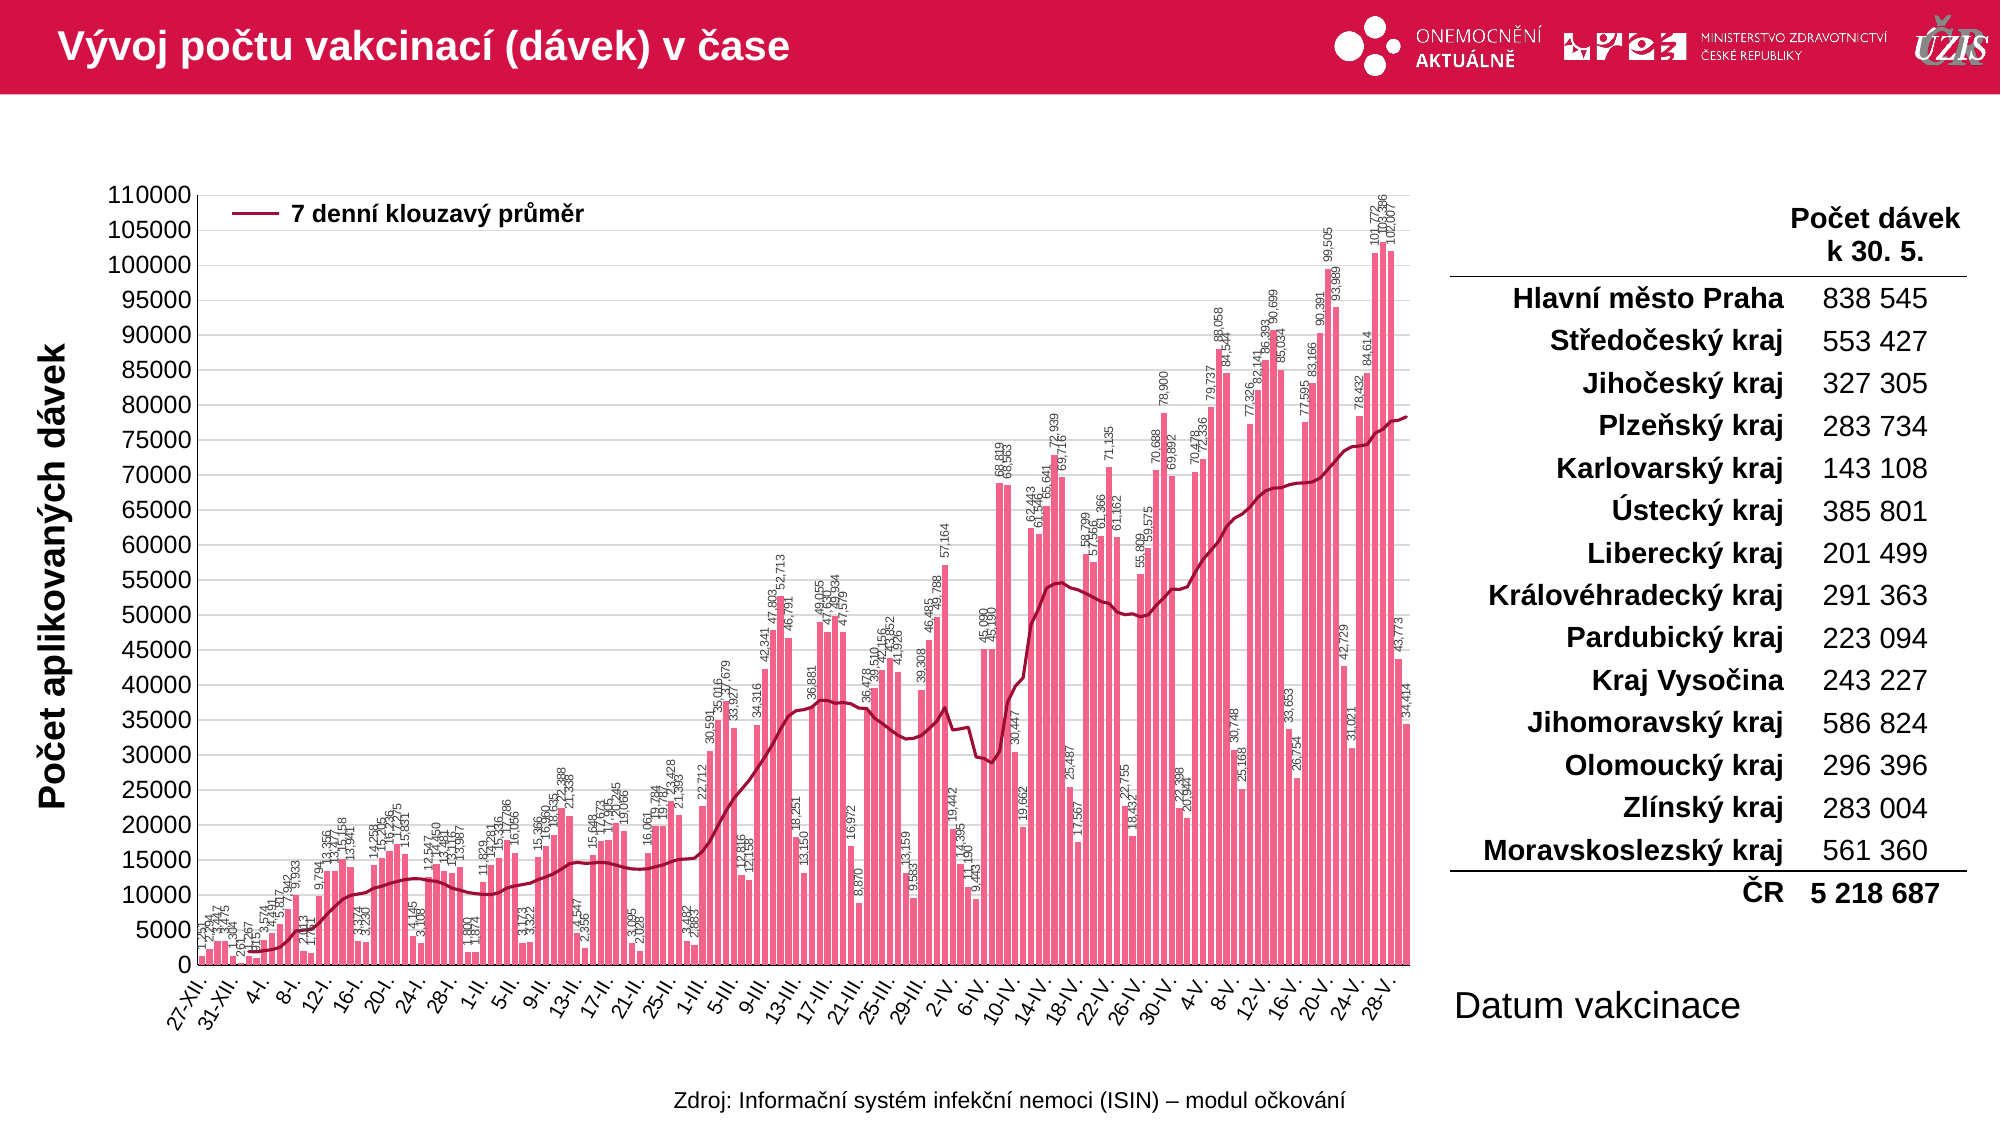

# Vývoj počtu vakcinací (dávek) v čase

### Chart

| Category | celkem |
|---|---|
| 27-XII. | 1251.0 |
| 28-XII. | 2294.0 |
| 29-XII. | 3447.0 |
| 30-XII. | 3475.0 |
| 31-XII. | 1304.0 |
| 1-I. | 261.0 |
| 2-I. | 1267.0 |
| 3-I. | 915.0 |
| 4-I. | 3574.0 |
| 5-I. | 4491.0 |
| 6-I. | 5817.0 |
| 7-I. | 7942.0 |
| 8-I. | 9933.0 |
| 9-I. | 2013.0 |
| 10-I. | 1751.0 |
| 11-I. | 9794.0 |
| 12-I. | 13356.0 |
| 13-I. | 13477.0 |
| 14-I. | 15158.0 |
| 15-I. | 13941.0 |
| 16-I. | 3374.0 |
| 17-I. | 3230.0 |
| 18-I. | 14258.0 |
| 19-I. | 15205.0 |
| 20-I. | 16236.0 |
| 21-I. | 17275.0 |
| 22-I. | 15831.0 |
| 23-I. | 4145.0 |
| 24-I. | 3108.0 |
| 25-I. | 12547.0 |
| 26-I. | 14450.0 |
| 27-I. | 13481.0 |
| 28-I. | 13116.0 |
| 29-I. | 13987.0 |
| 30-I. | 1800.0 |
| 31-I. | 1874.0 |
| 1-II. | 11829.0 |
| 2-II. | 14281.0 |
| 3-II. | 15336.0 |
| 4-II. | 17786.0 |
| 5-II. | 16056.0 |
| 6-II. | 3173.0 |
| 7-II. | 3322.0 |
| 8-II. | 15366.0 |
| 9-II. | 16960.0 |
| 10-II. | 18635.0 |
| 11-II. | 22388.0 |
| 12-II. | 21338.0 |
| 13-II. | 4547.0 |
| 14-II. | 2356.0 |
| 15-II. | 15648.0 |
| 16-II. | 17673.0 |
| 17-II. | 17905.0 |
| 18-II. | 20245.0 |
| 19-II. | 19066.0 |
| 20-II. | 3095.0 |
| 21-II. | 2028.0 |
| 22-II. | 16061.0 |
| 23-II. | 19784.0 |
| 24-II. | 19787.0 |
| 25-II. | 23428.0 |
| 26-II. | 21393.0 |
| 27-II. | 3482.0 |
| 28-II. | 2883.0 |
| 1-III. | 22712.0 |
| 2-III. | 30591.0 |
| 3-III. | 35016.0 |
| 4-III. | 37679.0 |
| 5-III. | 33927.0 |
| 6-III. | 12816.0 |
| 7-III. | 12158.0 |
| 8-III. | 34316.0 |
| 9-III. | 42341.0 |
| 10-III. | 47803.0 |
| 11-III. | 52713.0 |
| 12-III. | 46791.0 |
| 13-III. | 18251.0 |
| 14-III. | 13150.0 |
| 15-III. | 36881.0 |
| 16-III. | 49055.0 |
| 17-III. | 47630.0 |
| 18-III. | 49934.0 |
| 19-III. | 47579.0 |
| 20-III. | 16972.0 |
| 21-III. | 8870.0 |
| 22-III. | 36478.0 |
| 23-III. | 39510.0 |
| 24-III. | 42156.0 |
| 25-III. | 43852.0 |
| 26-III. | 41926.0 |
| 27-III. | 13159.0 |
| 28-III. | 9583.0 |
| 29-III. | 39308.0 |
| 30-III. | 46485.0 |
| 31-III. | 49788.0 |
| 1-IV. | 57164.0 |
| 2-IV. | 19442.0 |
| 3-IV. | 14395.0 |
| 4-IV. | 11190.0 |
| 5-IV. | 9443.0 |
| 6-IV. | 45090.0 |
| 7-IV. | 45190.0 |
| 8-IV. | 68819.0 |
| 9-IV. | 68563.0 |
| 10-IV. | 30447.0 |
| 11-IV. | 19662.0 |
| 12-IV. | 62443.0 |
| 13-IV. | 61546.0 |
| 14-IV. | 65641.0 |
| 15-IV. | 72939.0 |
| 16-IV. | 69716.0 |
| 17-IV. | 25487.0 |
| 18-IV. | 17567.0 |
| 19-IV. | 58799.0 |
| 20-IV. | 57566.0 |
| 21-IV. | 61366.0 |
| 22-IV. | 71135.0 |
| 23-IV. | 61162.0 |
| 24-IV. | 22755.0 |
| 25-IV. | 18432.0 |
| 26-IV. | 55809.0 |
| 27-IV. | 59575.0 |
| 28-IV. | 70688.0 |
| 29-IV. | 78900.0 |
| 30-IV. | 69892.0 |
| 1-V. | 22398.0 |
| 2-V. | 20944.0 |
| 3-V. | 70478.0 |
| 4-V. | 72336.0 |
| 5-V. | 79737.0 |
| 6-V. | 88058.0 |
| 7-V. | 84544.0 |
| 8-V. | 30748.0 |
| 9-V. | 25168.0 |
| 10-V. | 77326.0 |
| 11-V. | 82141.0 |
| 12-V. | 86393.0 |
| 13-V. | 90699.0 |
| 14-V. | 85034.0 |
| 15-V. | 33653.0 |
| 16-V. | 26754.0 |
| 17-V. | 77595.0 |
| 18-V. | 83166.0 |
| 19-V. | 90391.0 |
| 20-V. | 99505.0 |
| 21-V. | 93989.0 |
| 22-V. | 42729.0 |
| 23-V. | 31021.0 |
| 24-V. | 78432.0 |
| 25-V. | 84614.0 |
| 26-V. | 101772.0 |
| 27-V. | 103386.0 |
| 28-V. | 102007.0 |
| 29-V. | 43773.0 |
| 30-V. | 34414.0 |
|  | Počet dávek k 30. 5. |
| --- | --- |
| Hlavní město Praha | 838 545 |
| Středočeský kraj | 553 427 |
| Jihočeský kraj | 327 305 |
| Plzeňský kraj | 283 734 |
| Karlovarský kraj | 143 108 |
| Ústecký kraj | 385 801 |
| Liberecký kraj | 201 499 |
| Královéhradecký kraj | 291 363 |
| Pardubický kraj | 223 094 |
| Kraj Vysočina | 243 227 |
| Jihomoravský kraj | 586 824 |
| Olomoucký kraj | 296 396 |
| Zlínský kraj | 283 004 |
| Moravskoslezský kraj | 561 360 |
| ČR | 5 218 687 |
7 denní klouzavý průměr
Počet aplikovaných dávek
Datum vakcinace
Zdroj: Informační systém infekční nemoci (ISIN) – modul očkování